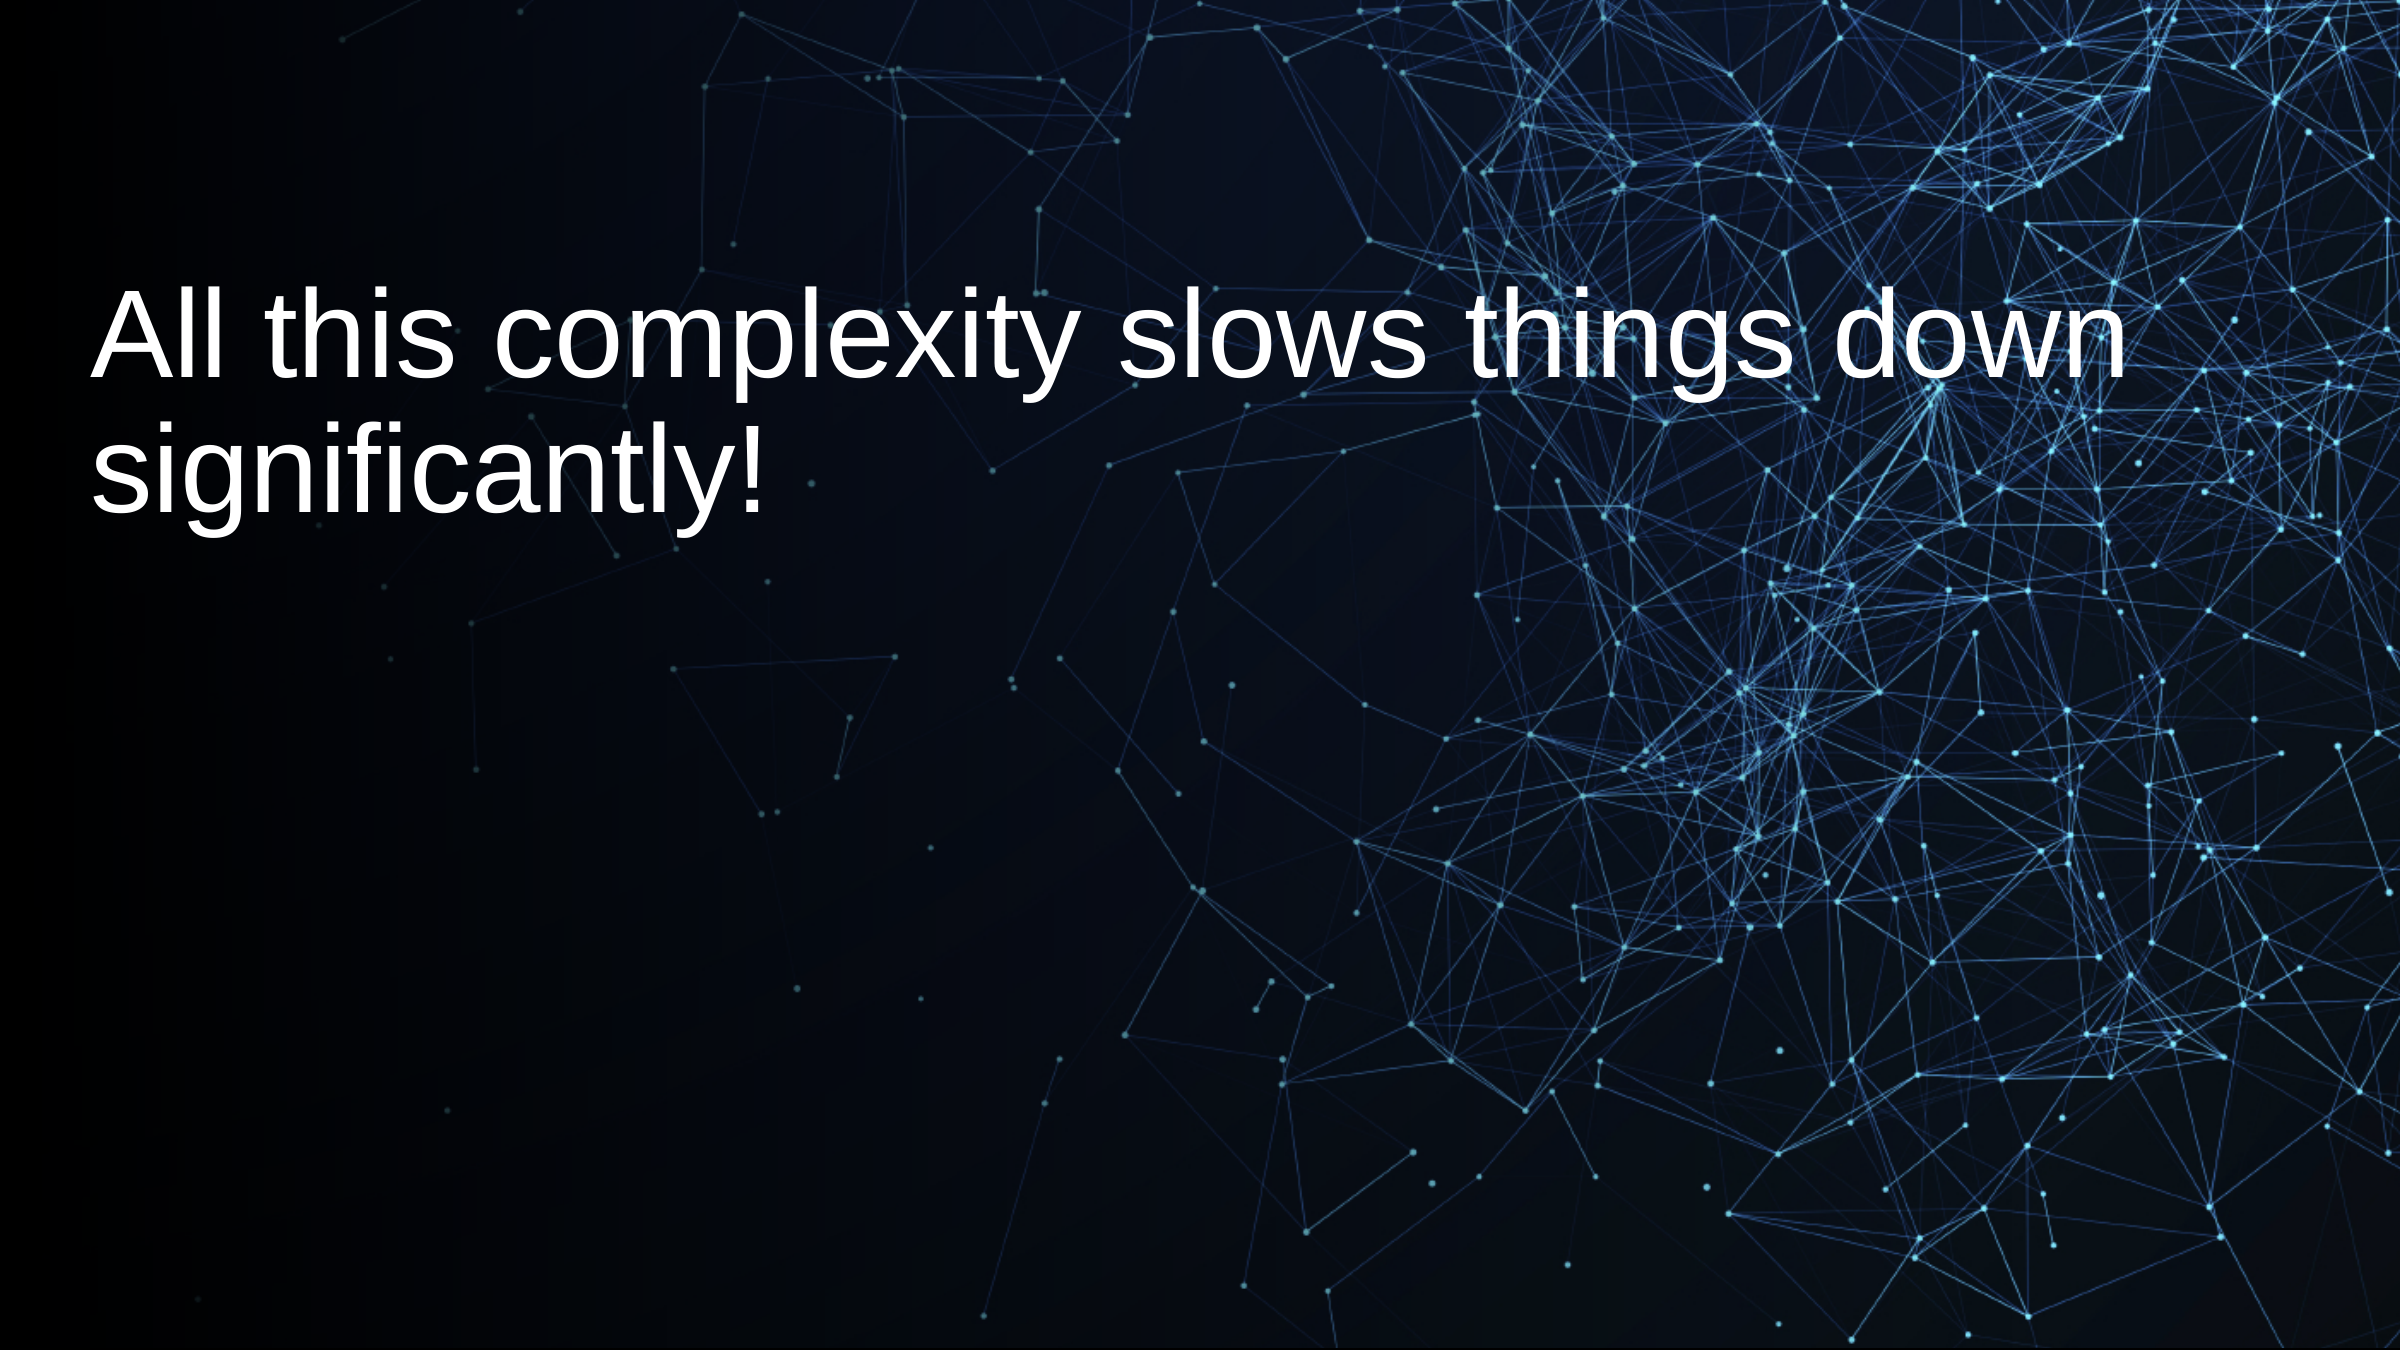

# All this complexity slows things down significantly!